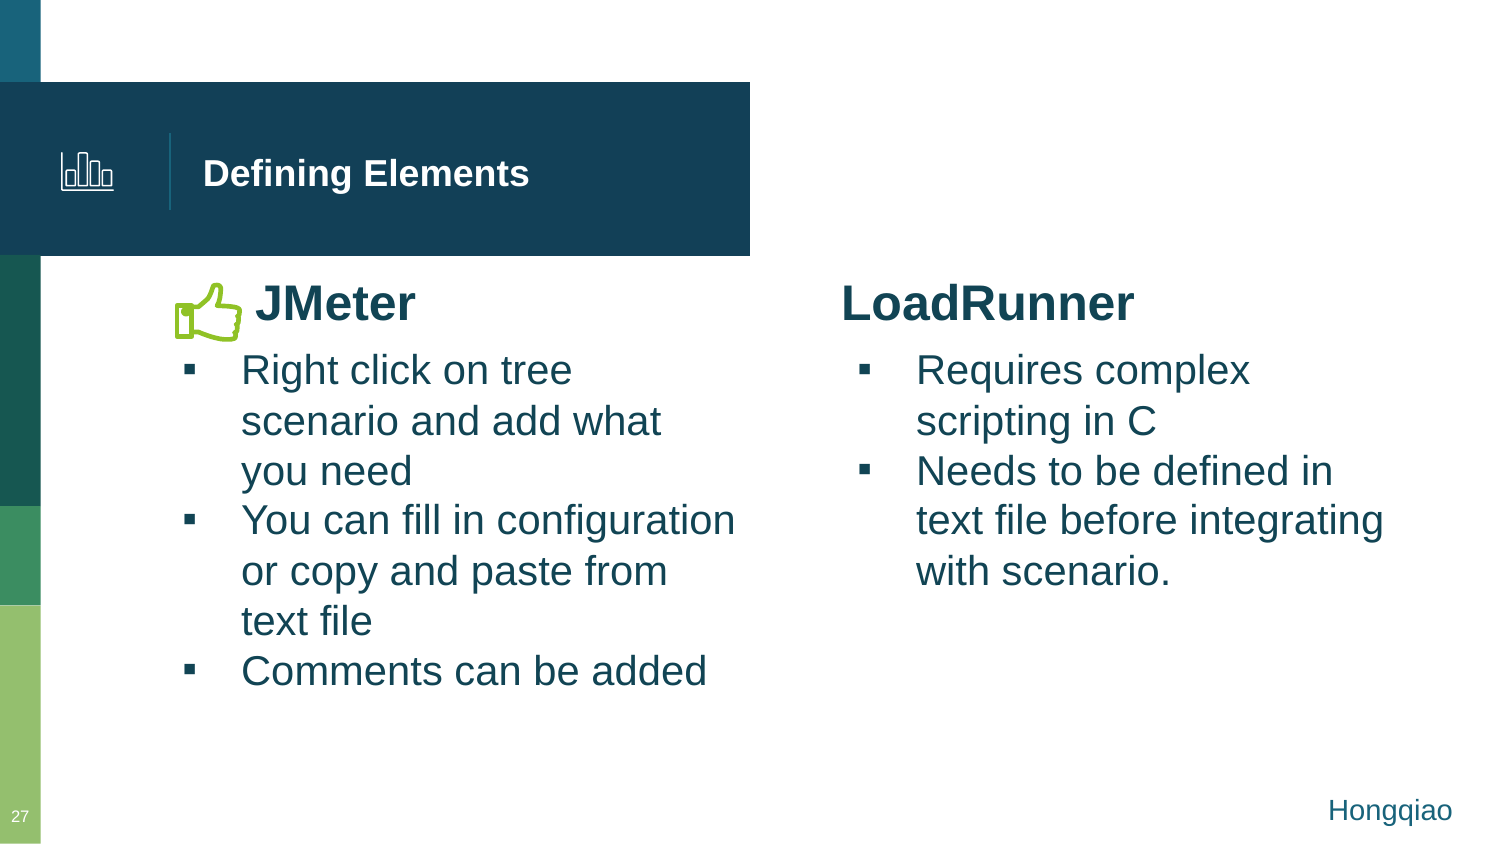

# Defining Elements

 JMeter
Right click on tree scenario and add what you need
You can fill in configuration or copy and paste from text file
Comments can be added

LoadRunner
Requires complex scripting in C
Needs to be defined in text file before integrating with scenario.

Hongqiao
27